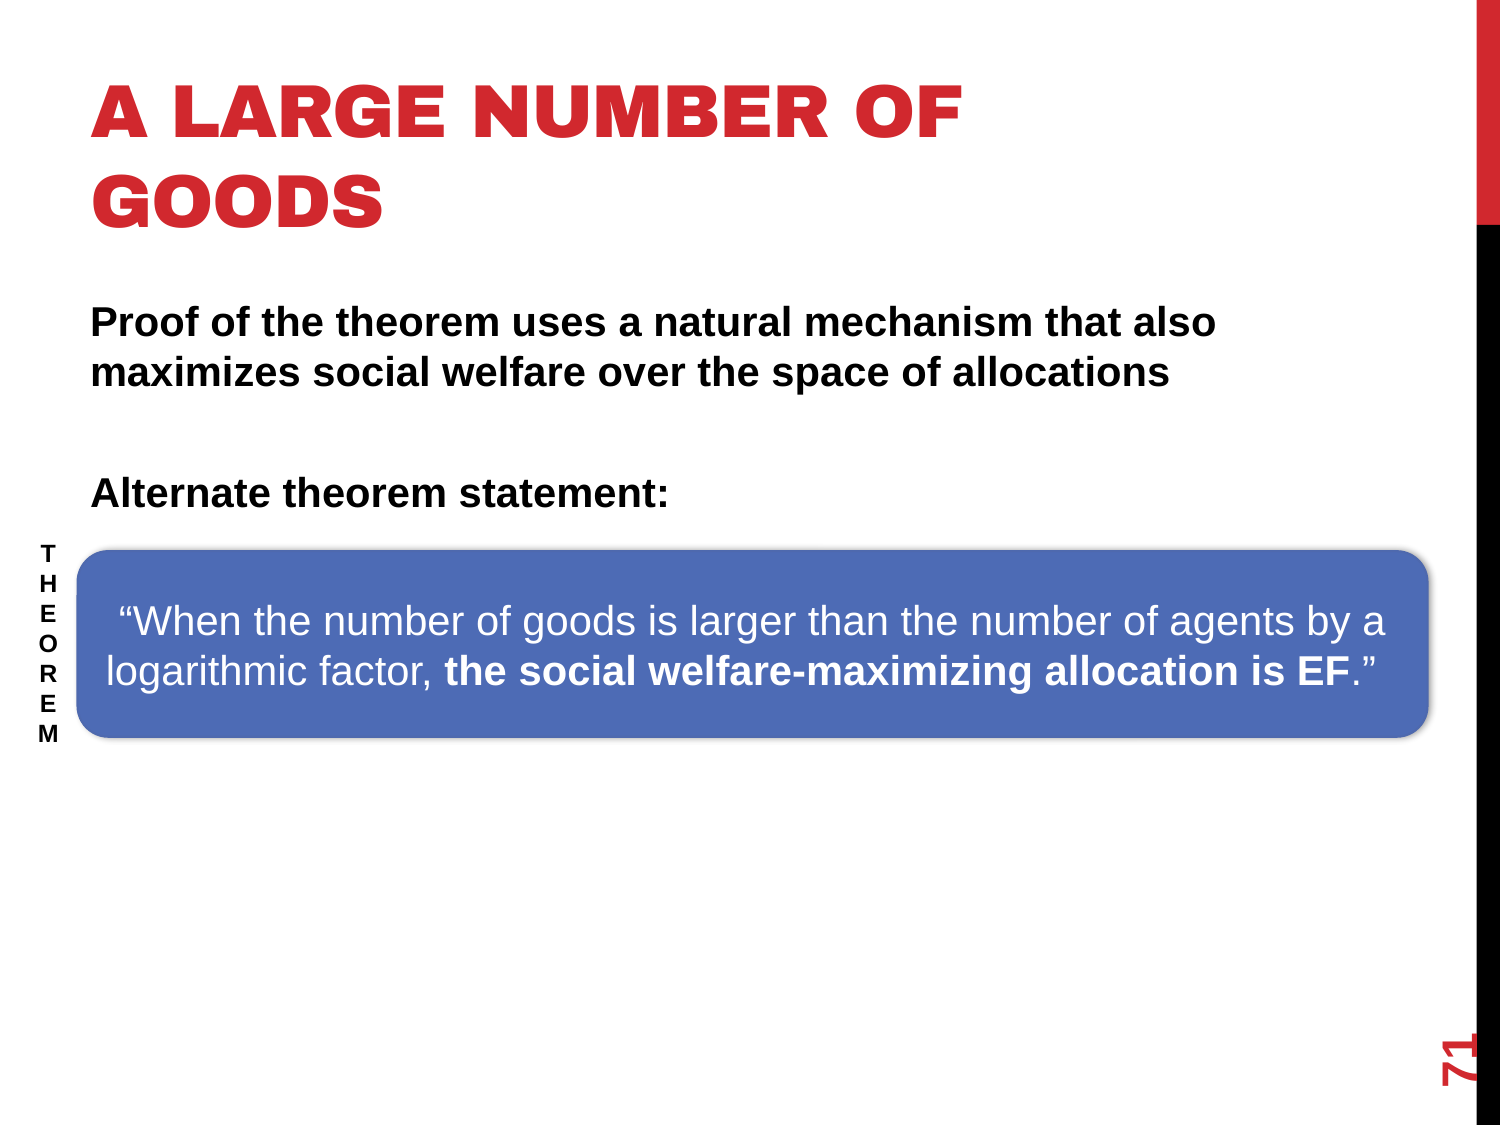

# A large number of goods
Proof of the theorem uses a natural mechanism that also maximizes social welfare over the space of allocations
Alternate theorem statement:
THEOREM
“When the number of goods is larger than the number of agents by a logarithmic factor, the social welfare-maximizing allocation is EF.”
71